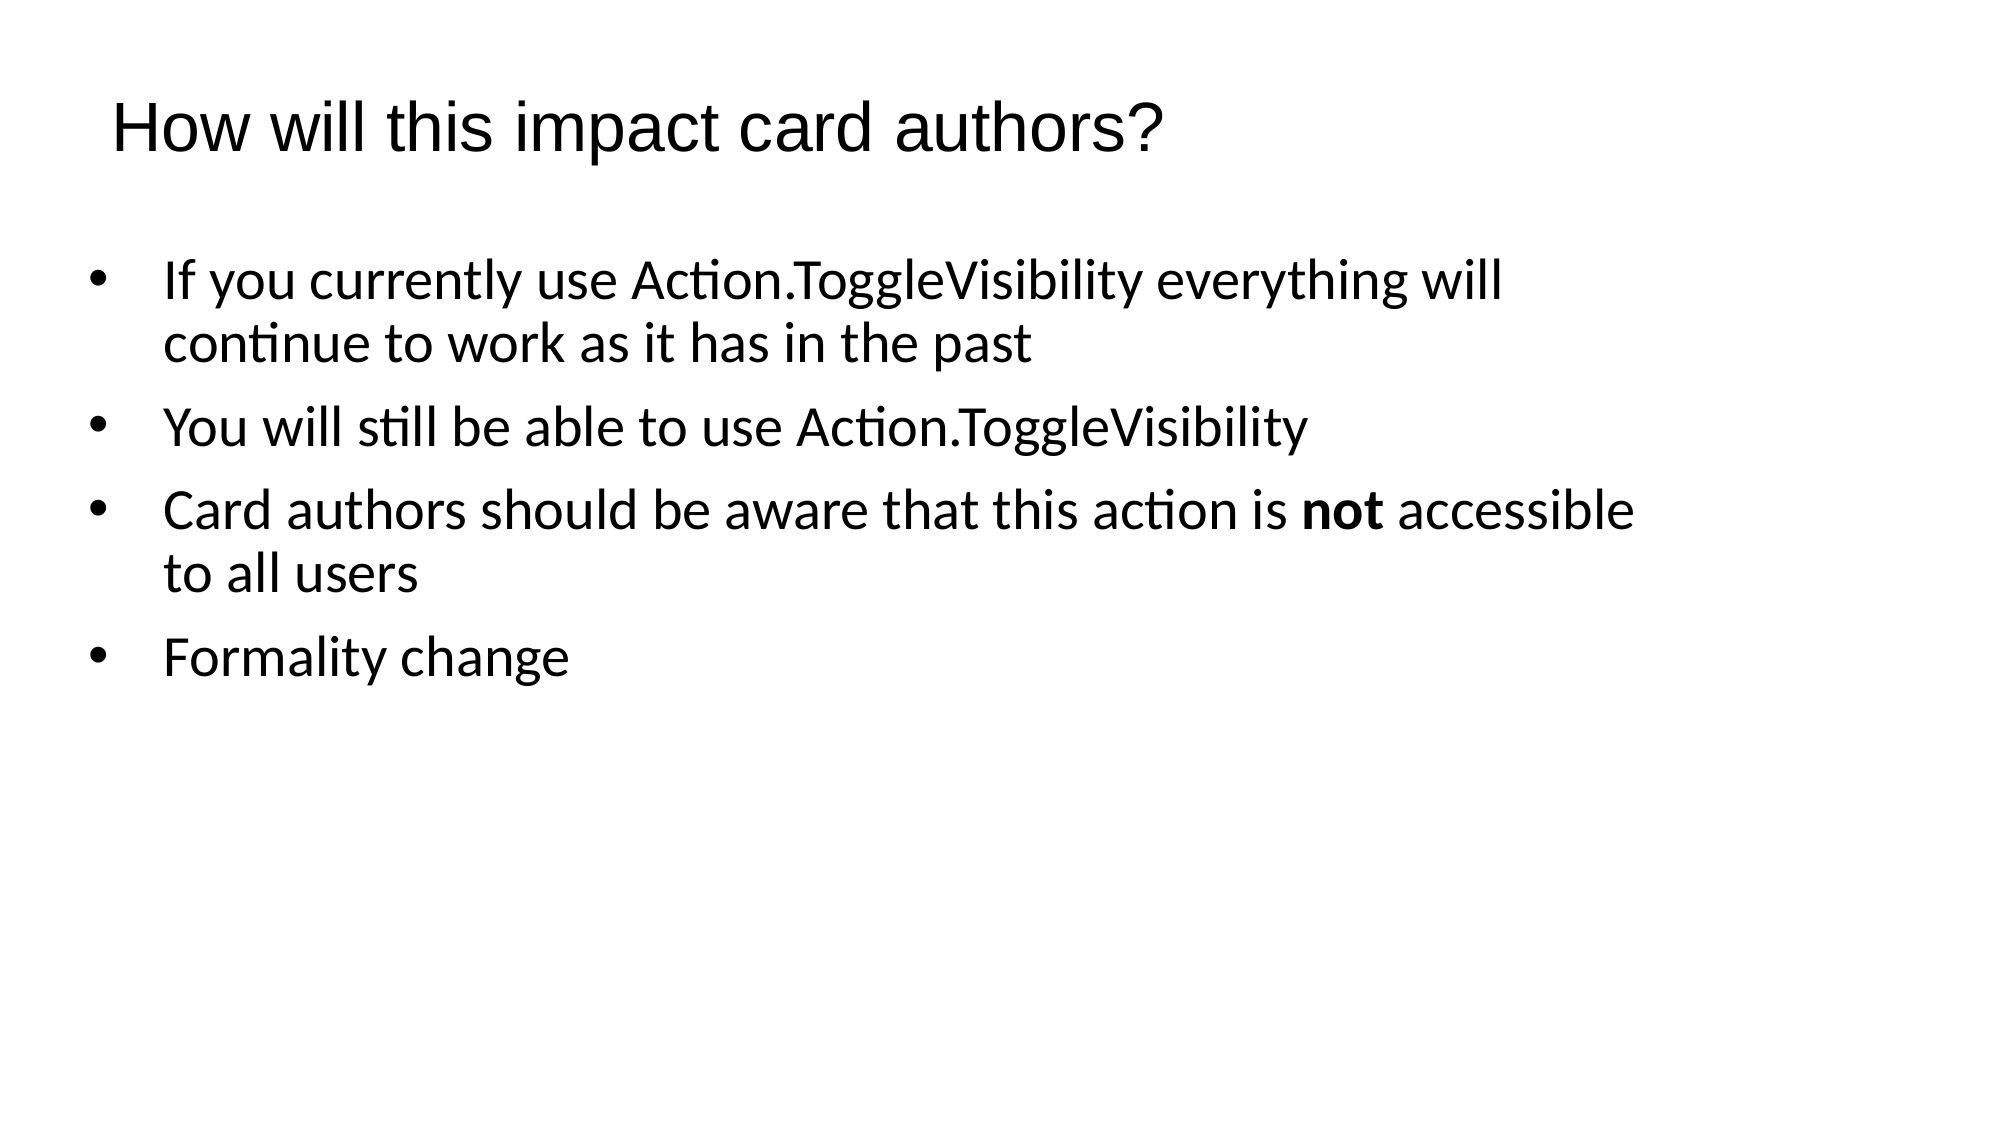

# How will this impact card authors?
If you currently use Action.ToggleVisibility everything will continue to work as it has in the past
You will still be able to use Action.ToggleVisibility
Card authors should be aware that this action is not accessible to all users
Formality change